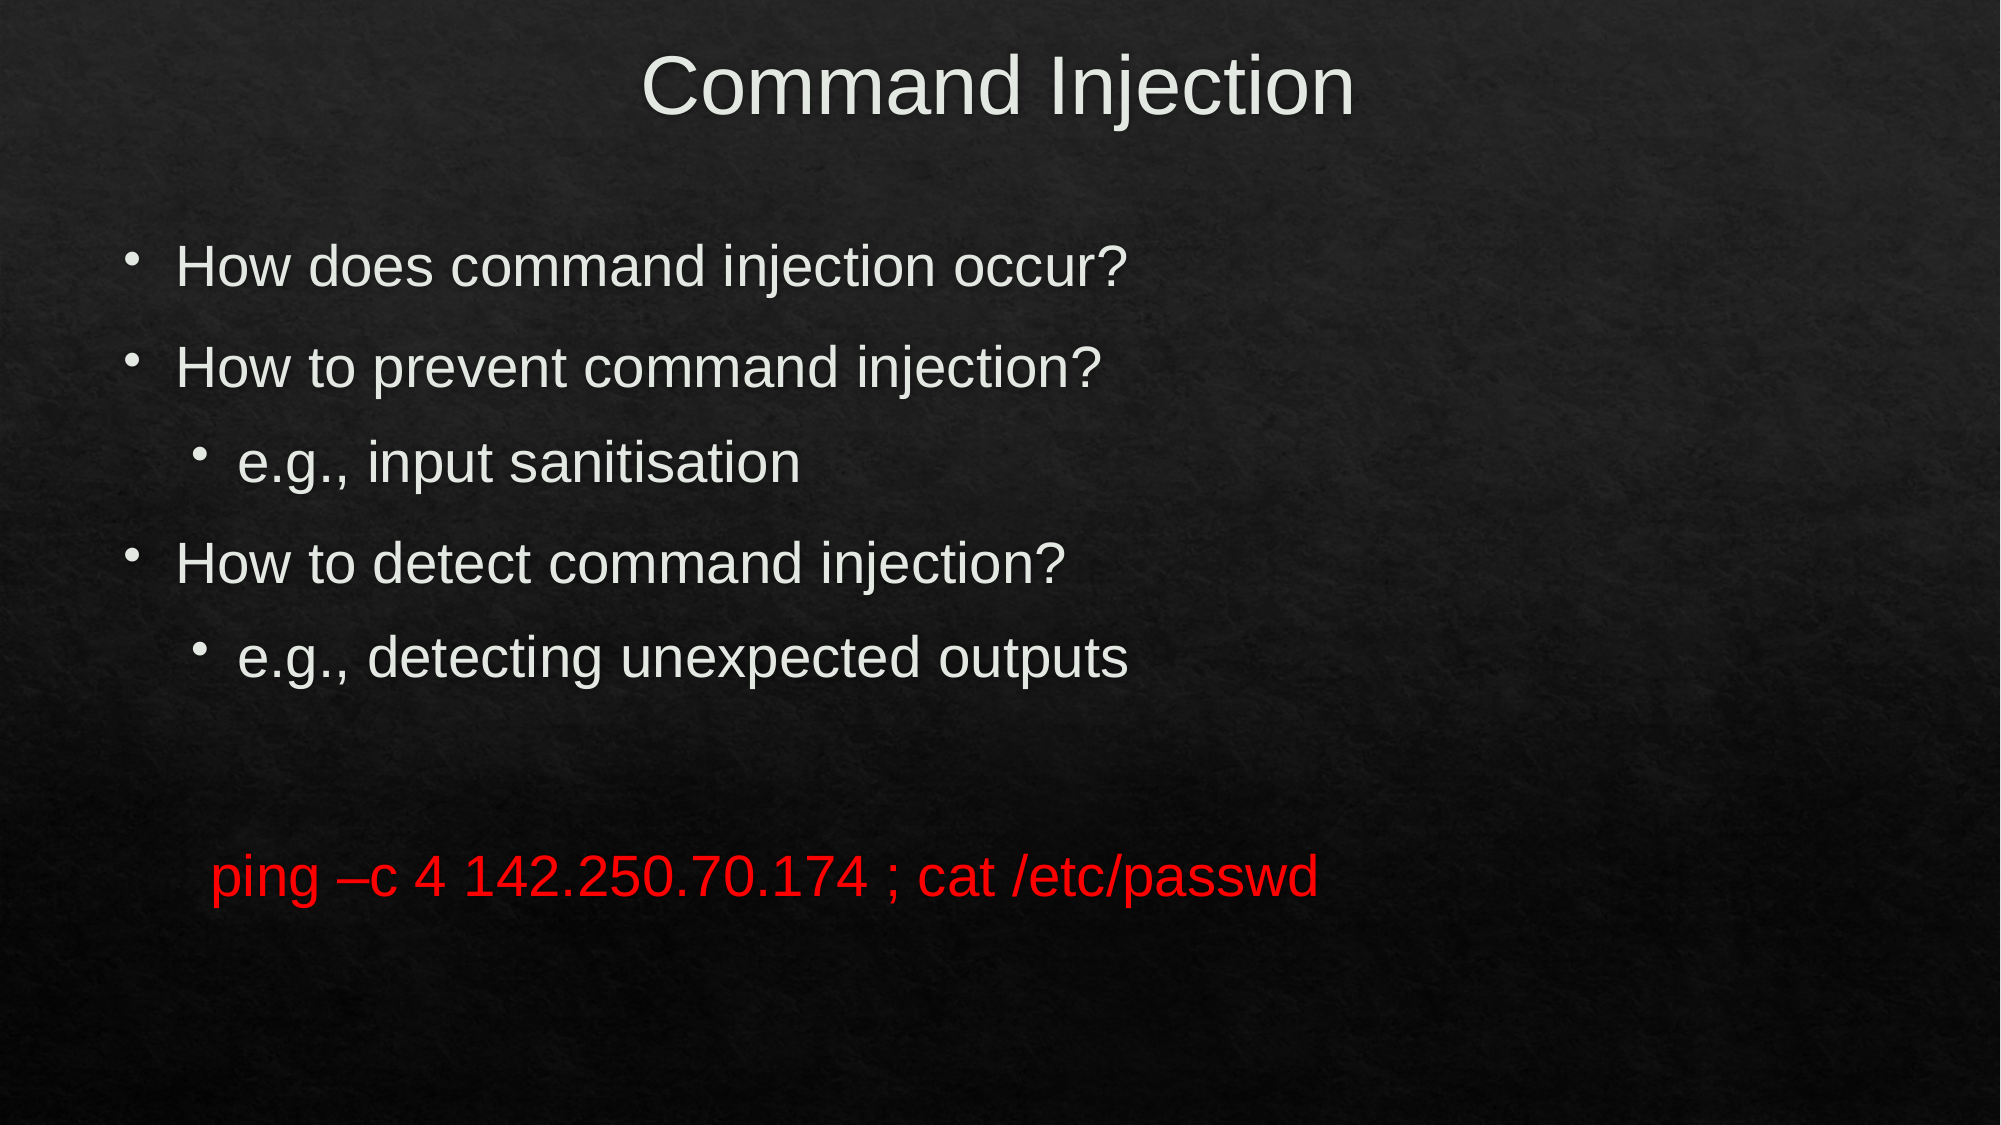

# Command Injection
How does command injection occur?
How to prevent command injection?
e.g., input sanitisation
How to detect command injection?
e.g., detecting unexpected outputs

ping –c 4 142.250.70.174 ; cat /etc/passwd